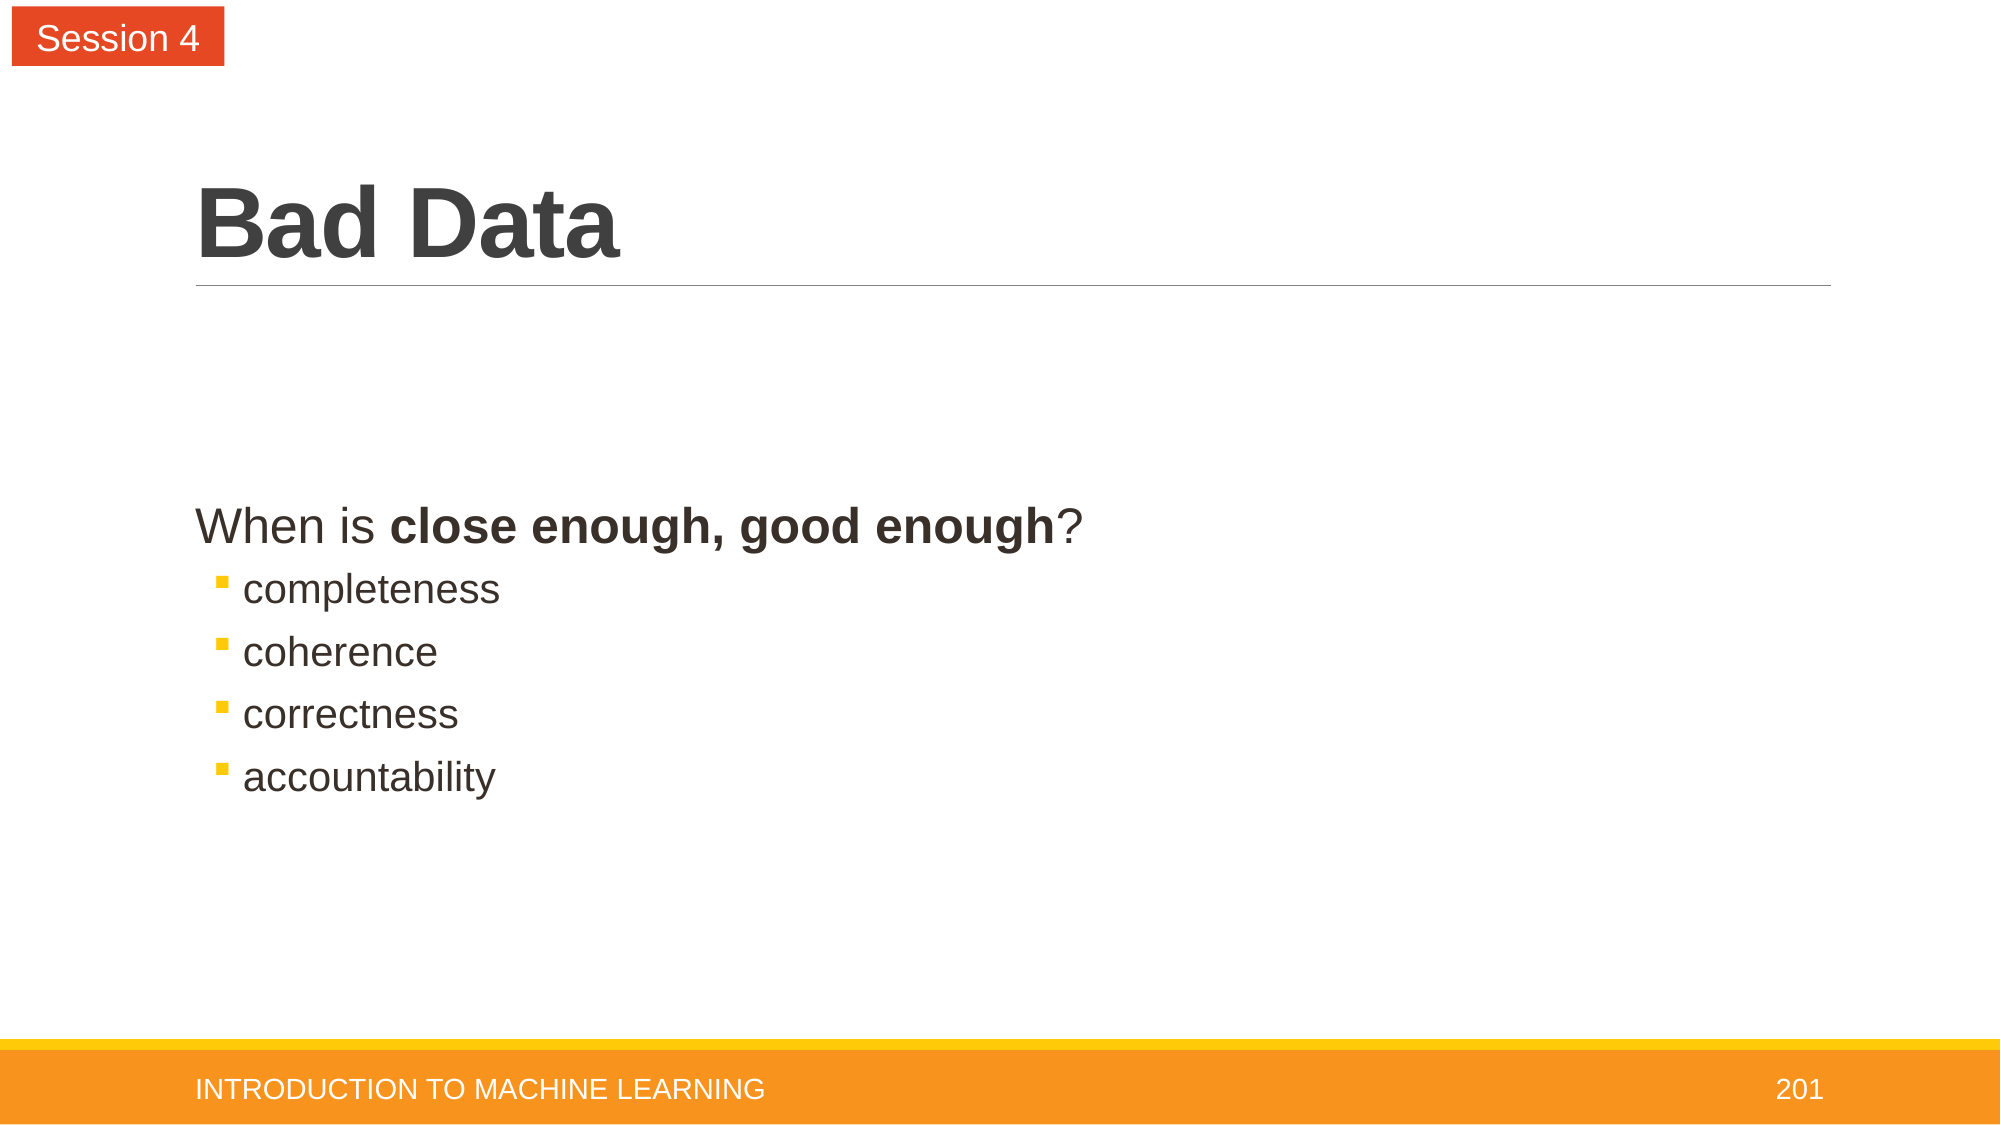

Session 4
# Bad Data
When is close enough, good enough?
completeness
coherence
correctness
accountability
INTRODUCTION TO MACHINE LEARNING
201